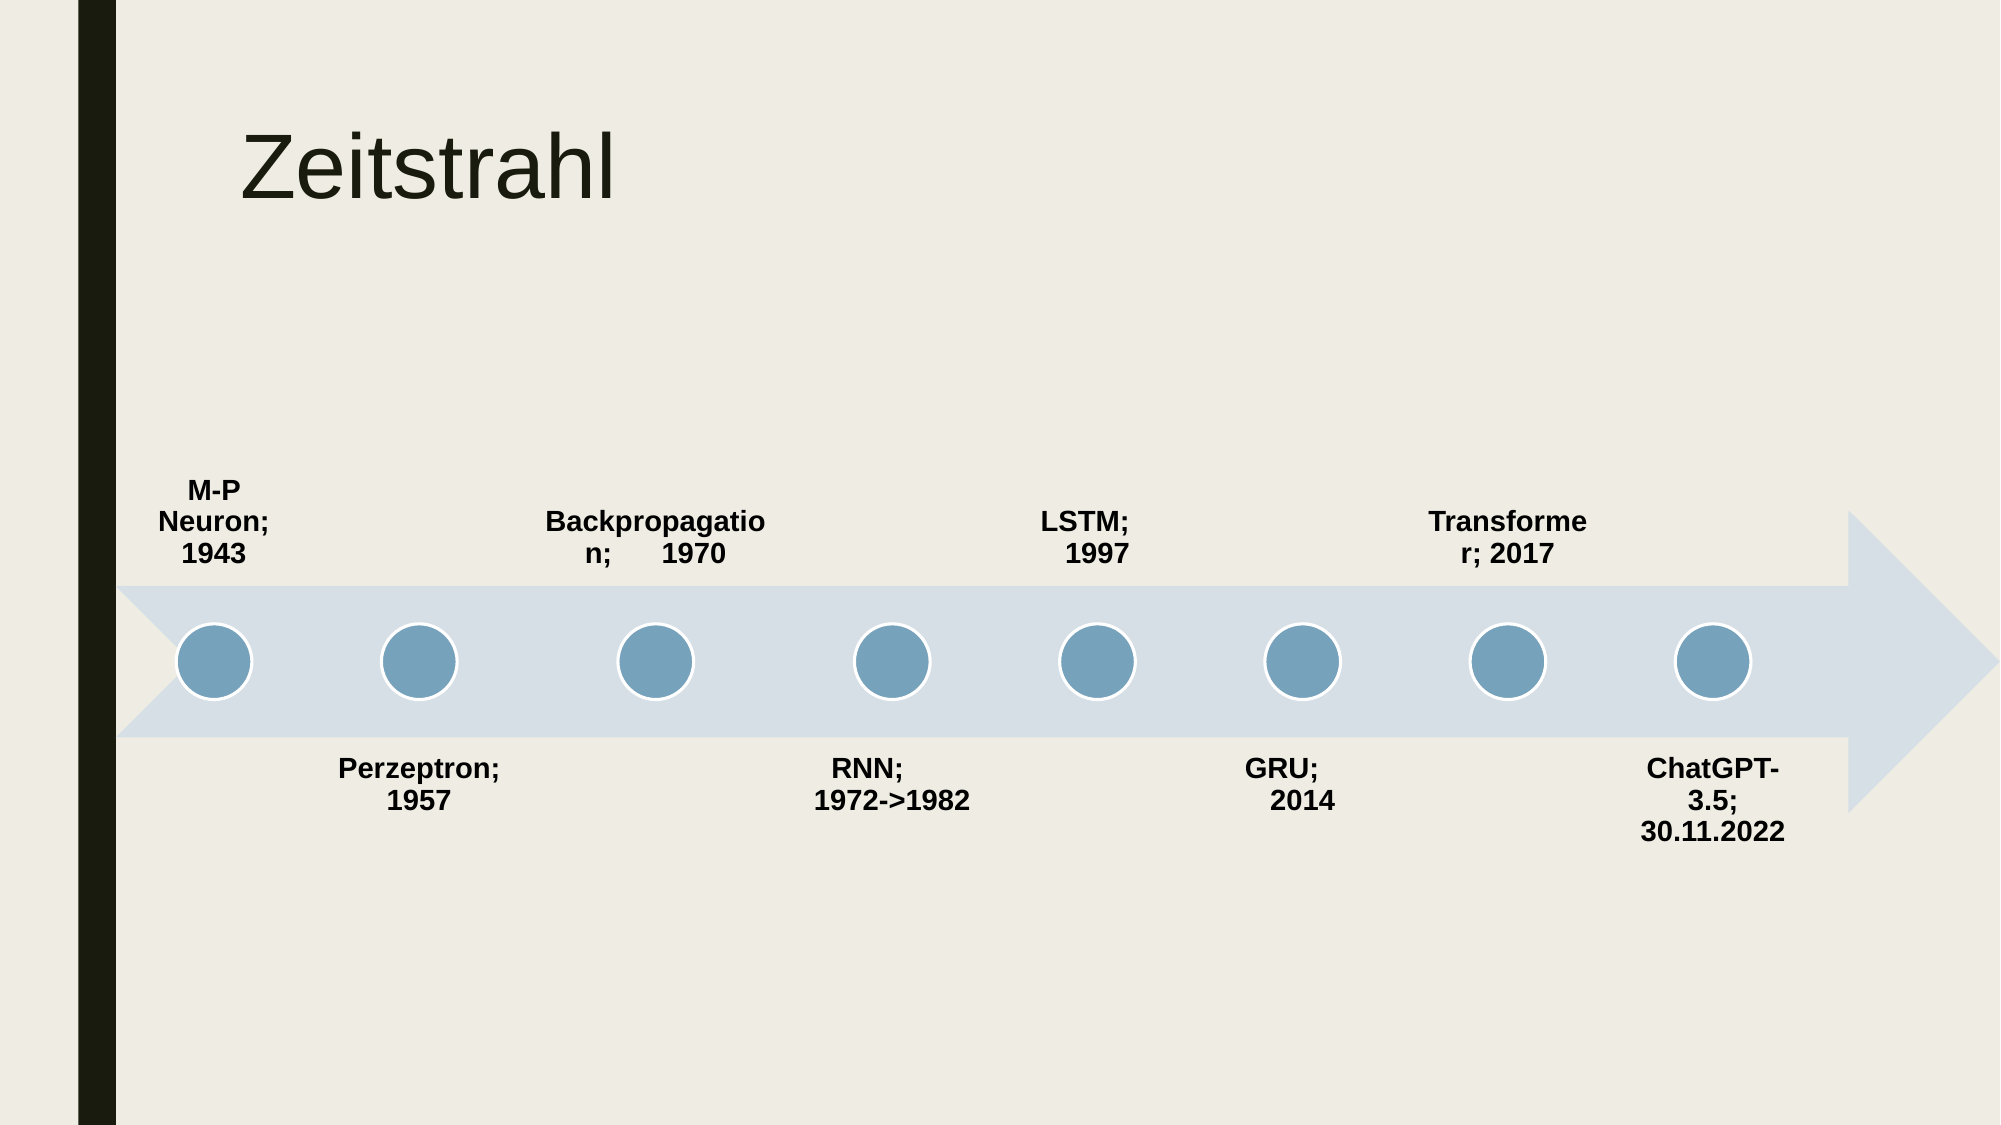

# Zeitstrahl
M-P Neuron; 1943
Perzeptron; 1957
Backpropagation;      1970
RNN;       1972->1982
LSTM;    1997
GRU;      2014
Transformer; 2017
ChatGPT-3.5; 30.11.2022